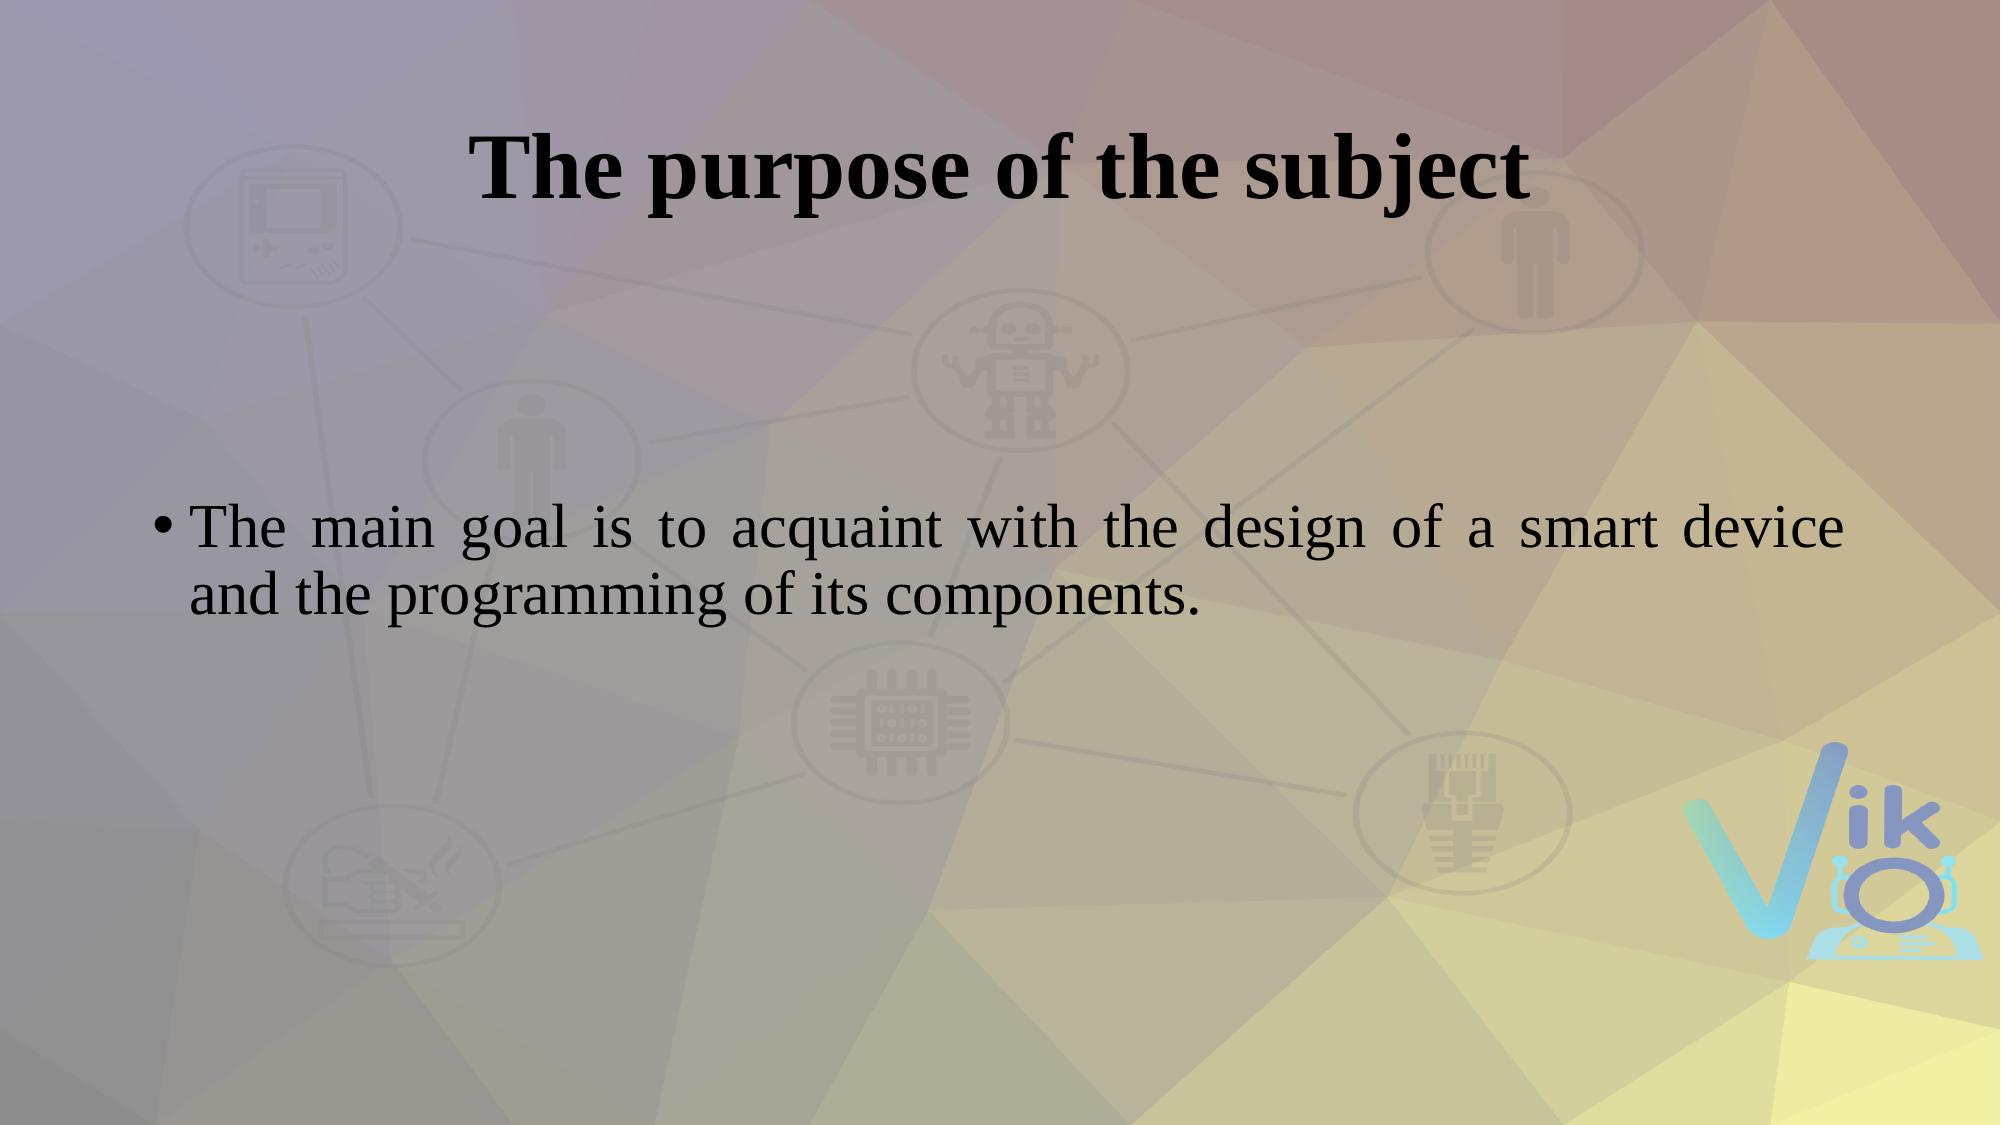

# The purpose of the subject
The main goal is to acquaint with the design of a smart device and the programming of its components.